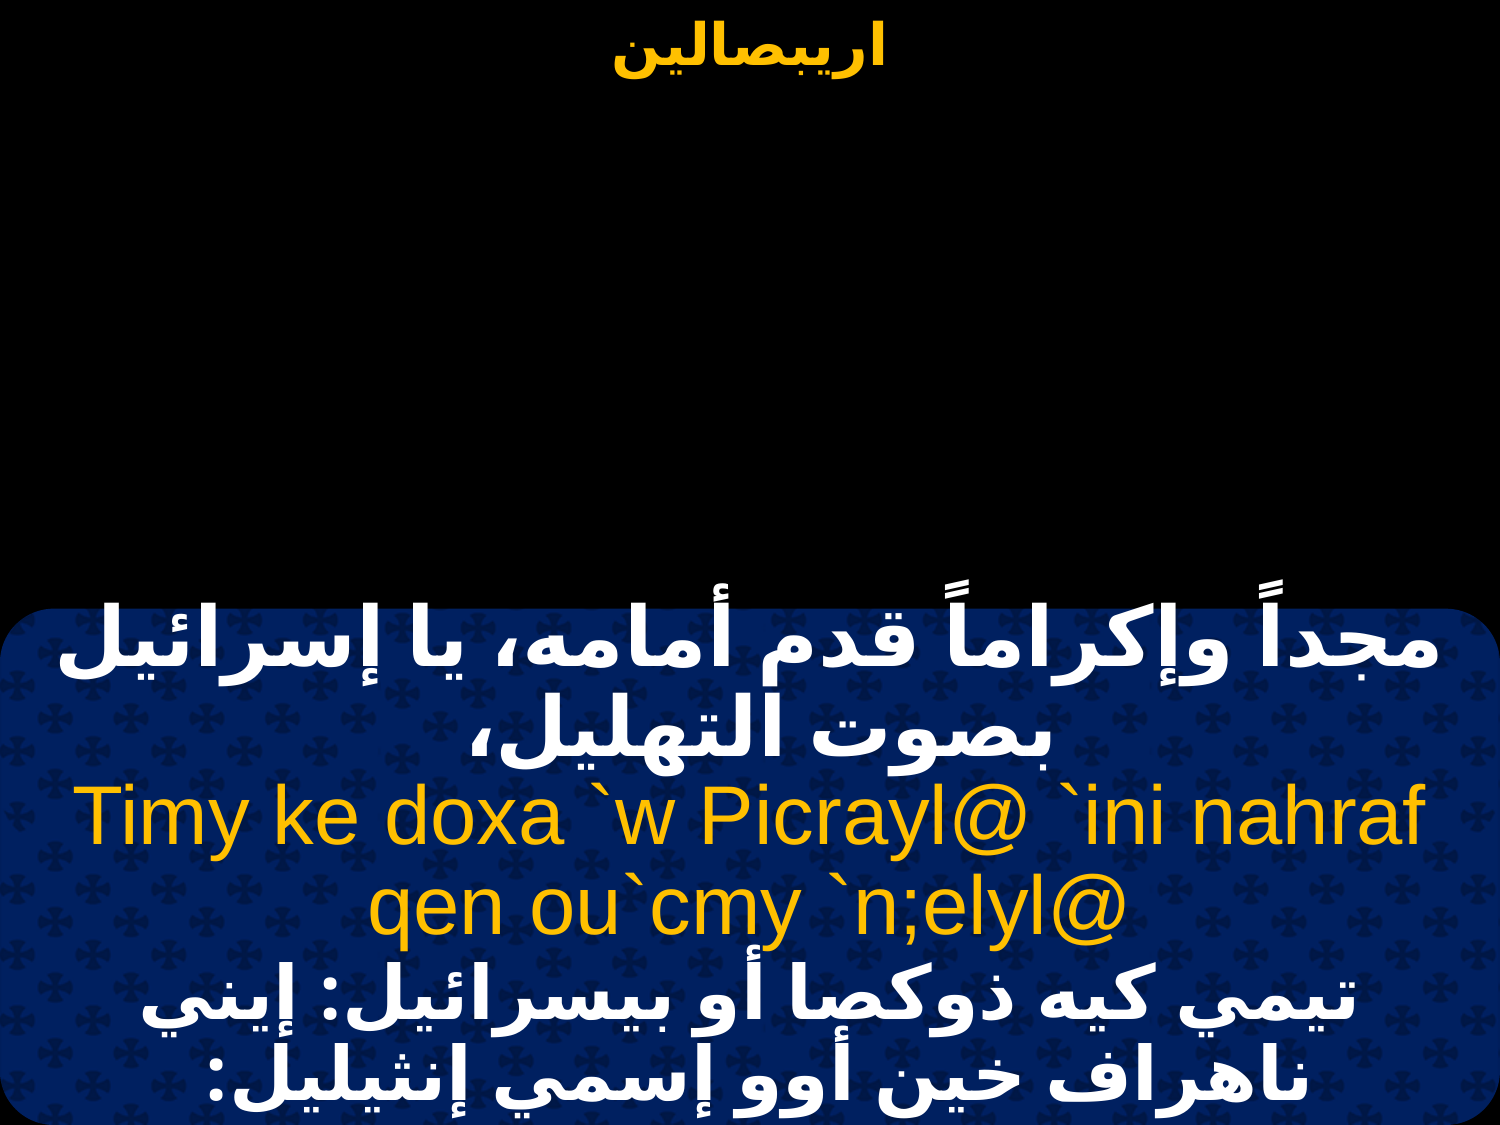

#
مجداً وإكراماً قدم أمامه، يا إسرائيل بصوت التهليل،
Timy ke doxa `w Picrayl@ `ini nahraf qen ou`cmy `n;elyl@
تيمي كيه ذوكصا أو بيسرائيل: إيني ناهراف خين أوو إسمي إنثيليل: